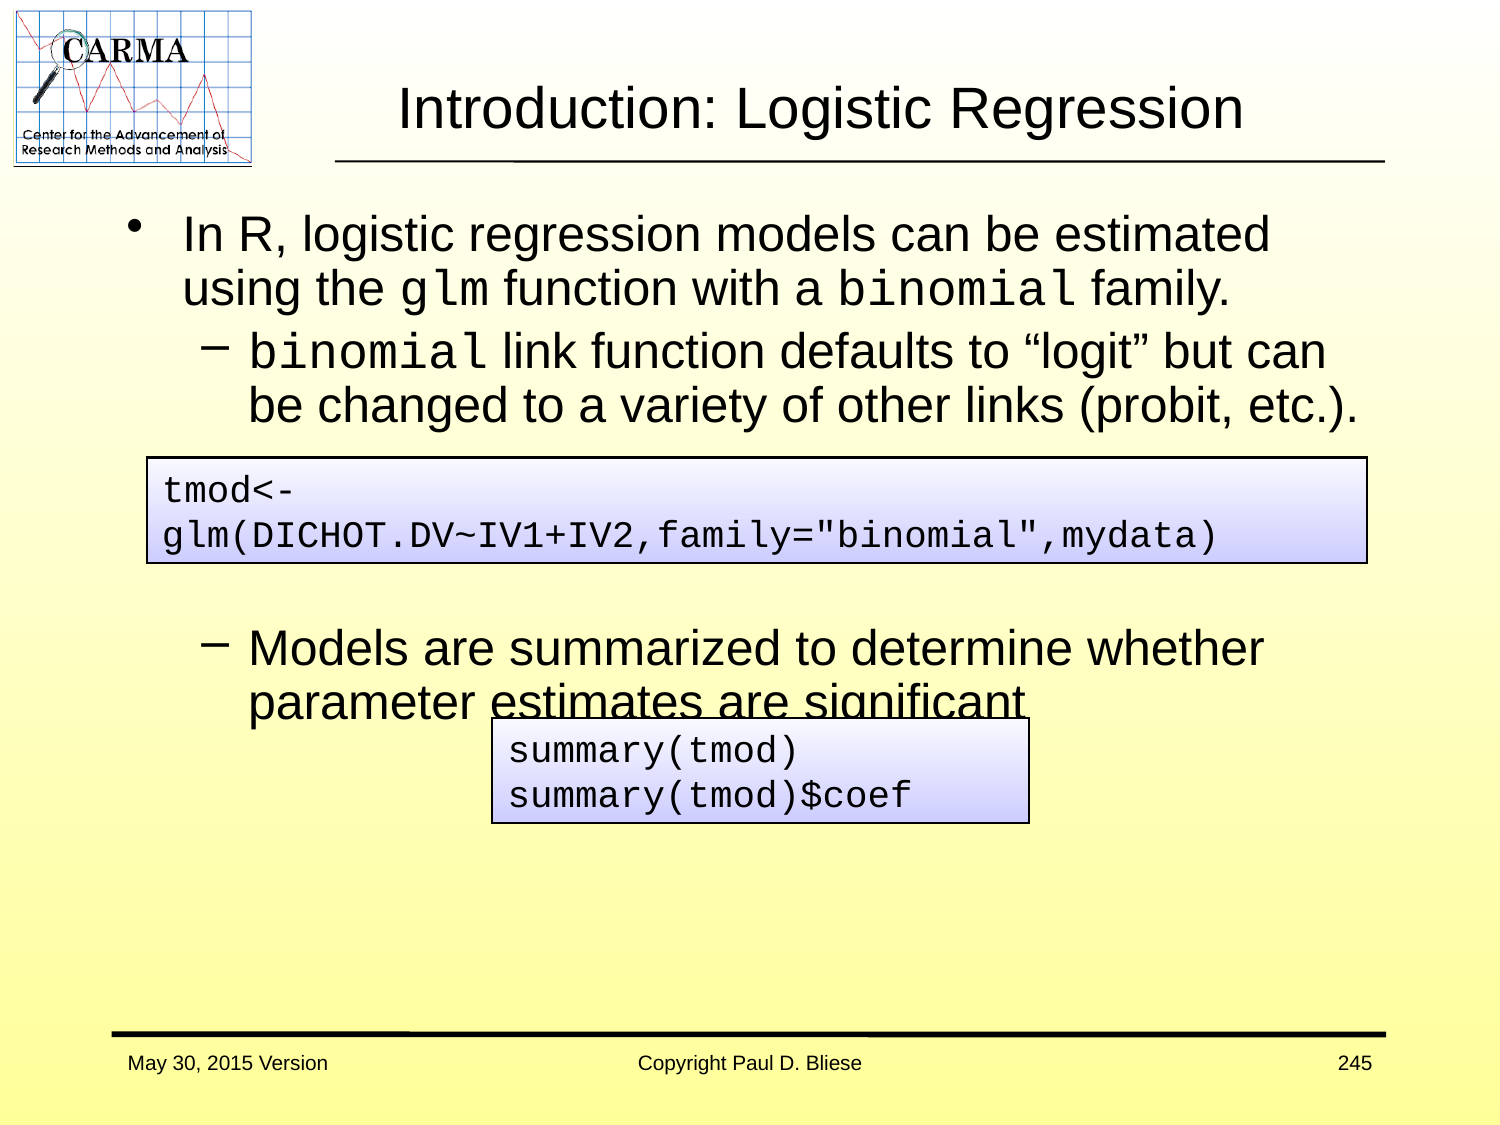

# Introduction: Logistic Regression
In R, logistic regression models can be estimated using the glm function with a binomial family.
binomial link function defaults to “logit” but can be changed to a variety of other links (probit, etc.).

Models are summarized to determine whether parameter estimates are significant

tmod<-glm(DICHOT.DV~IV1+IV2,family="binomial",mydata)
summary(tmod)
summary(tmod)$coef
May 30, 2015 Version
Copyright Paul D. Bliese
245